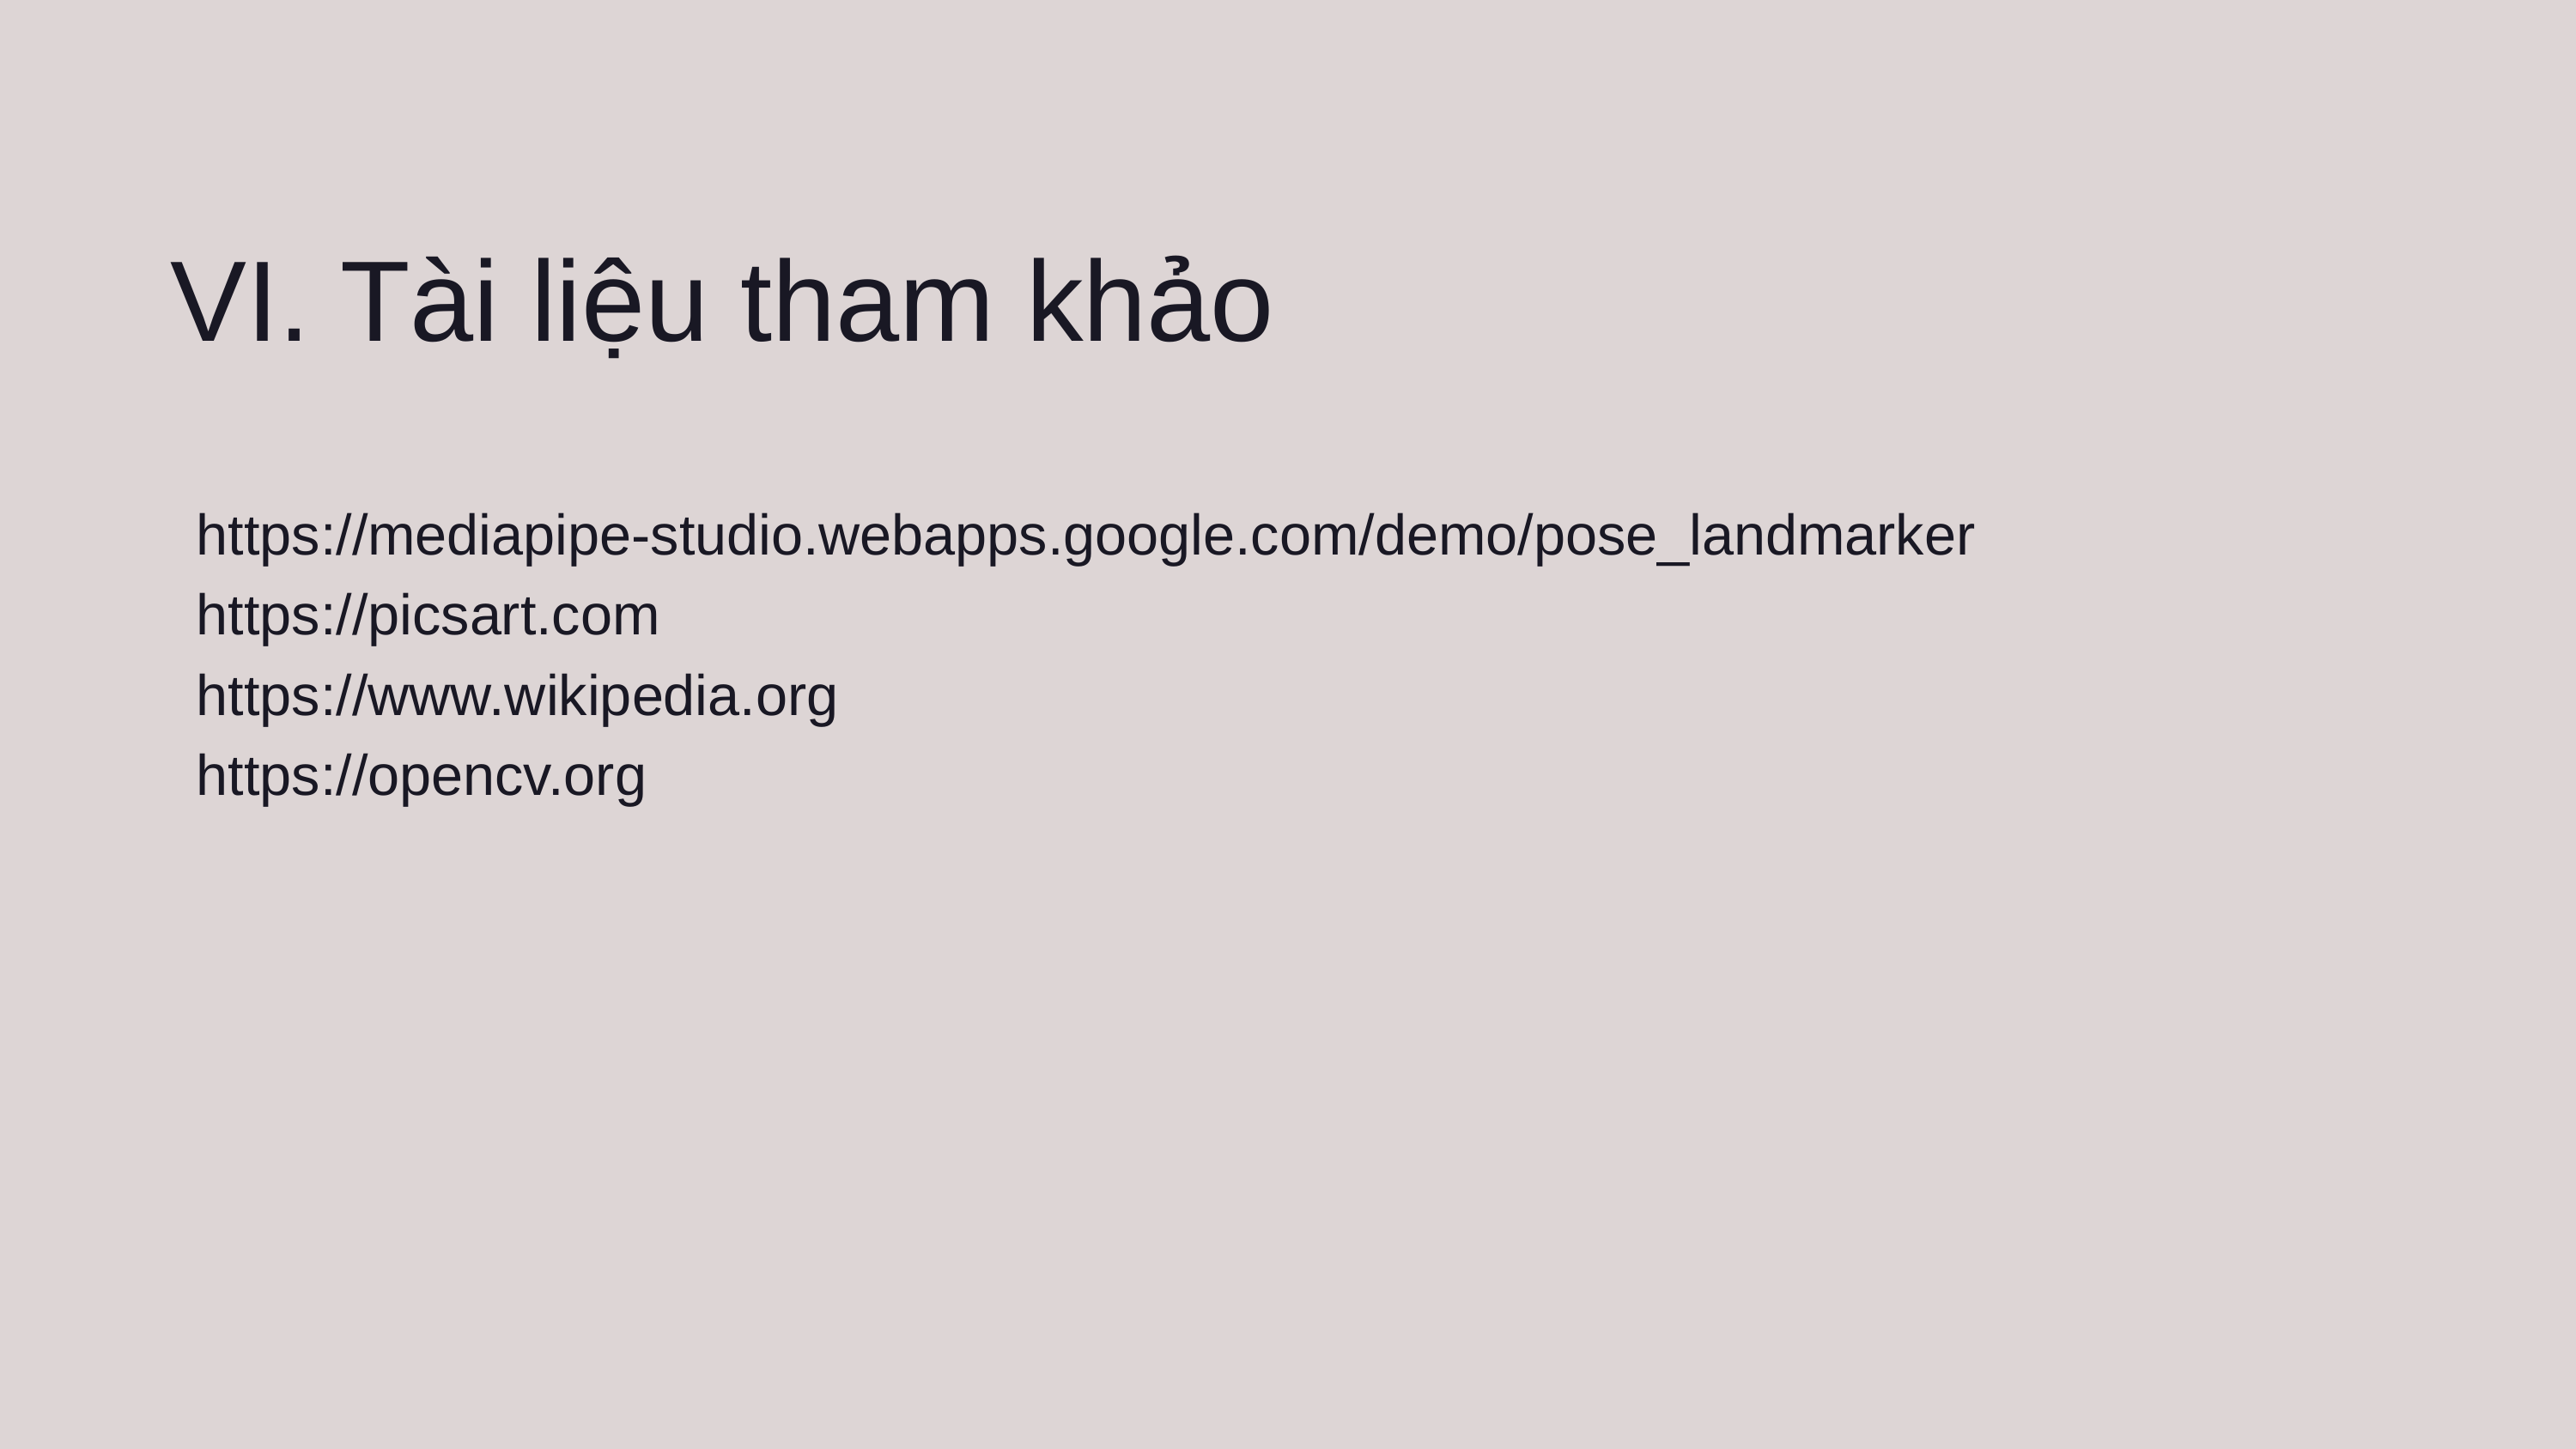

VI. Tài liệu tham khảo
https://mediapipe-studio.webapps.google.com/demo/pose_landmarker
https://picsart.com
https://www.wikipedia.org
https://opencv.org